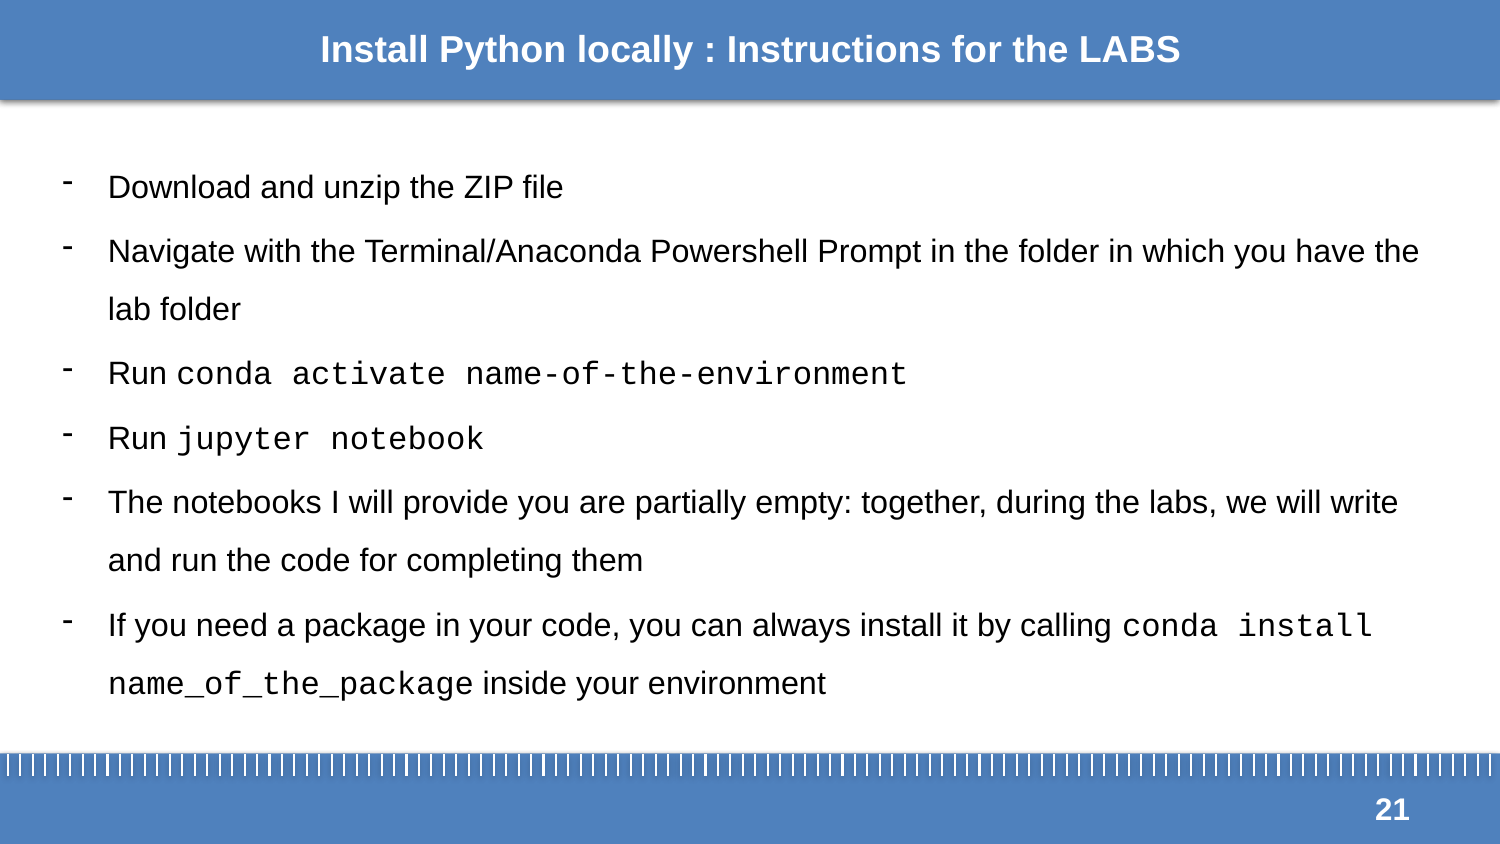

# Install Python locally : Instructions for the LABS
Download and unzip the ZIP file
Navigate with the Terminal/Anaconda Powershell Prompt in the folder in which you have the lab folder
Run conda activate name-of-the-environment
Run jupyter notebook
The notebooks I will provide you are partially empty: together, during the labs, we will write and run the code for completing them
If you need a package in your code, you can always install it by calling conda install name_of_the_package inside your environment
21